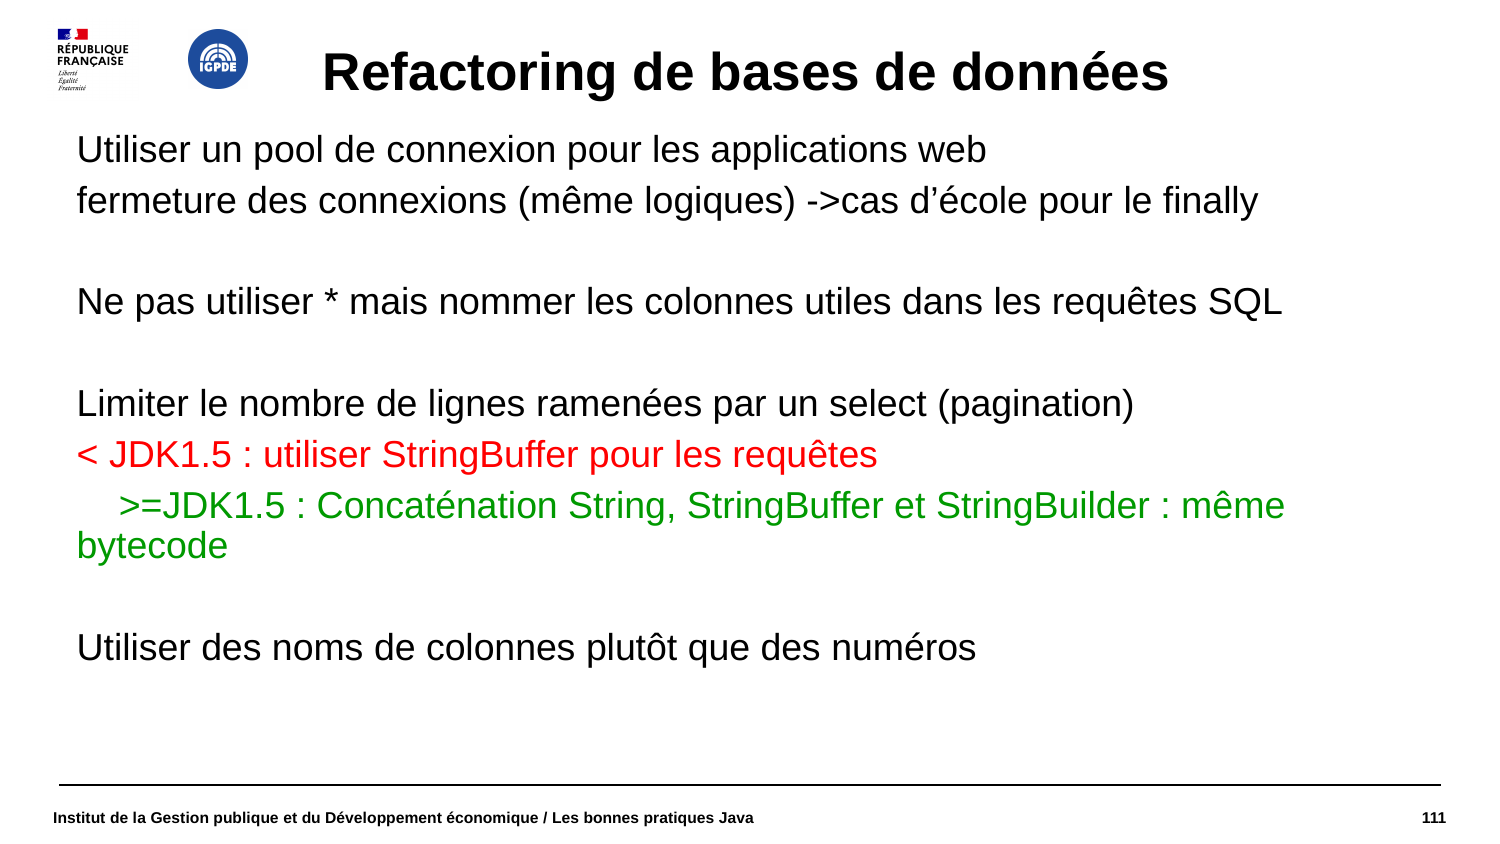

# Refactoring de bases de données
Utiliser un pool de connexion pour les applications web
fermeture des connexions (même logiques) ->cas d’école pour le finally

Ne pas utiliser * mais nommer les colonnes utiles dans les requêtes SQL

Limiter le nombre de lignes ramenées par un select (pagination)
< JDK1.5 : utiliser StringBuffer pour les requêtes
    >=JDK1.5 : Concaténation String, StringBuffer et StringBuilder : même bytecode

Utiliser des noms de colonnes plutôt que des numéros

Institut de la Gestion publique et du Développement économique / Les bonnes pratiques Java
111